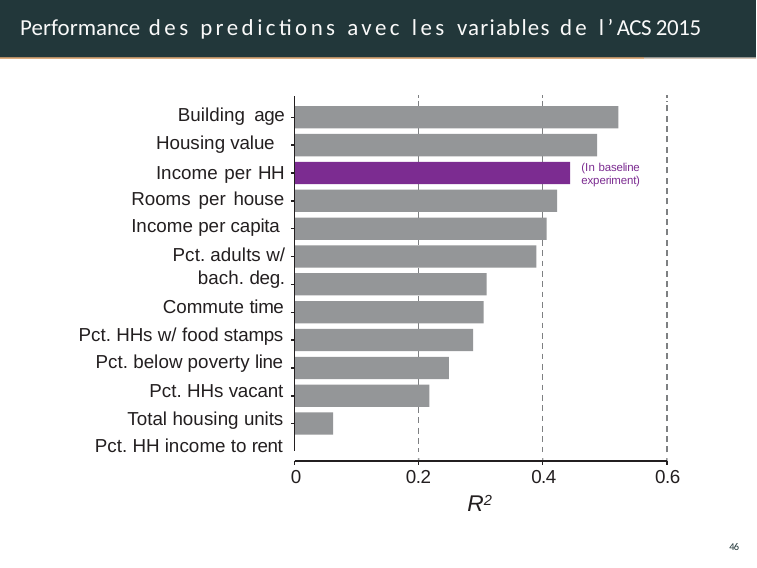

# Performance des predictions avec les variables de l’ACS 2015

Building age Housing value
Income per HH Rooms per house Income per capita
Pct. adults w/ bach. deg.
Commute time Pct. HHs w/ food stamps Pct. below poverty line
Pct. HHs vacant Total housing units Pct. HH income to rent
(In baseline experiment)
0
0.2
0.4
0.6
R2
46